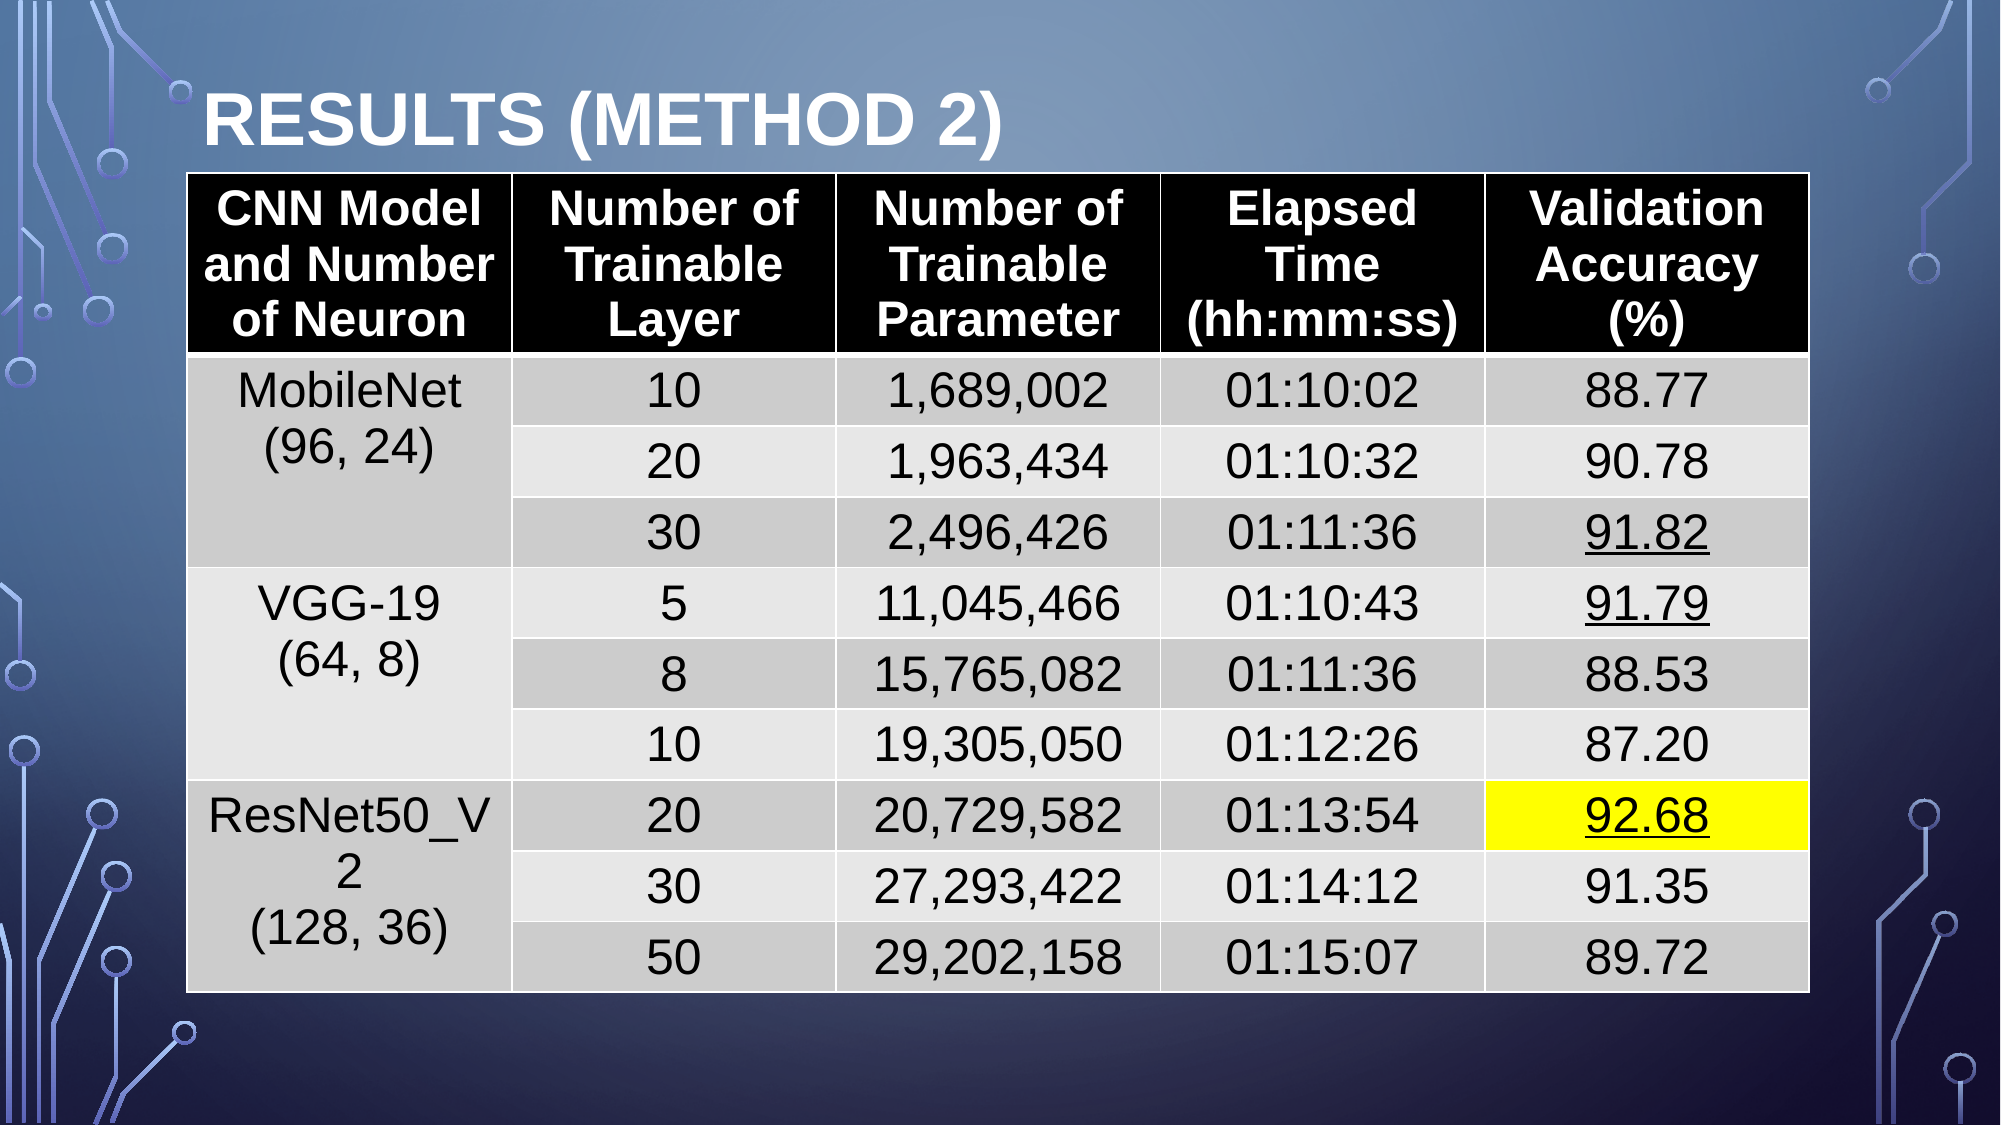

# Results (method 2)
| CNN Model and Number of Neuron | Number of Trainable Layer | Number of Trainable Parameter | Elapsed Time (hh:mm:ss) | Validation Accuracy (%) |
| --- | --- | --- | --- | --- |
| MobileNet (96, 24) | 10 | 1,689,002 | 01:10:02 | 88.77 |
|  | 20 | 1,963,434 | 01:10:32 | 90.78 |
|  | 30 | 2,496,426 | 01:11:36 | 91.82 |
| VGG-19 (64, 8) | 5 | 11,045,466 | 01:10:43 | 91.79 |
|  | 8 | 15,765,082 | 01:11:36 | 88.53 |
|  | 10 | 19,305,050 | 01:12:26 | 87.20 |
| ResNet50\_V2 (128, 36) | 20 | 20,729,582 | 01:13:54 | 92.68 |
|  | 30 | 27,293,422 | 01:14:12 | 91.35 |
|  | 50 | 29,202,158 | 01:15:07 | 89.72 |